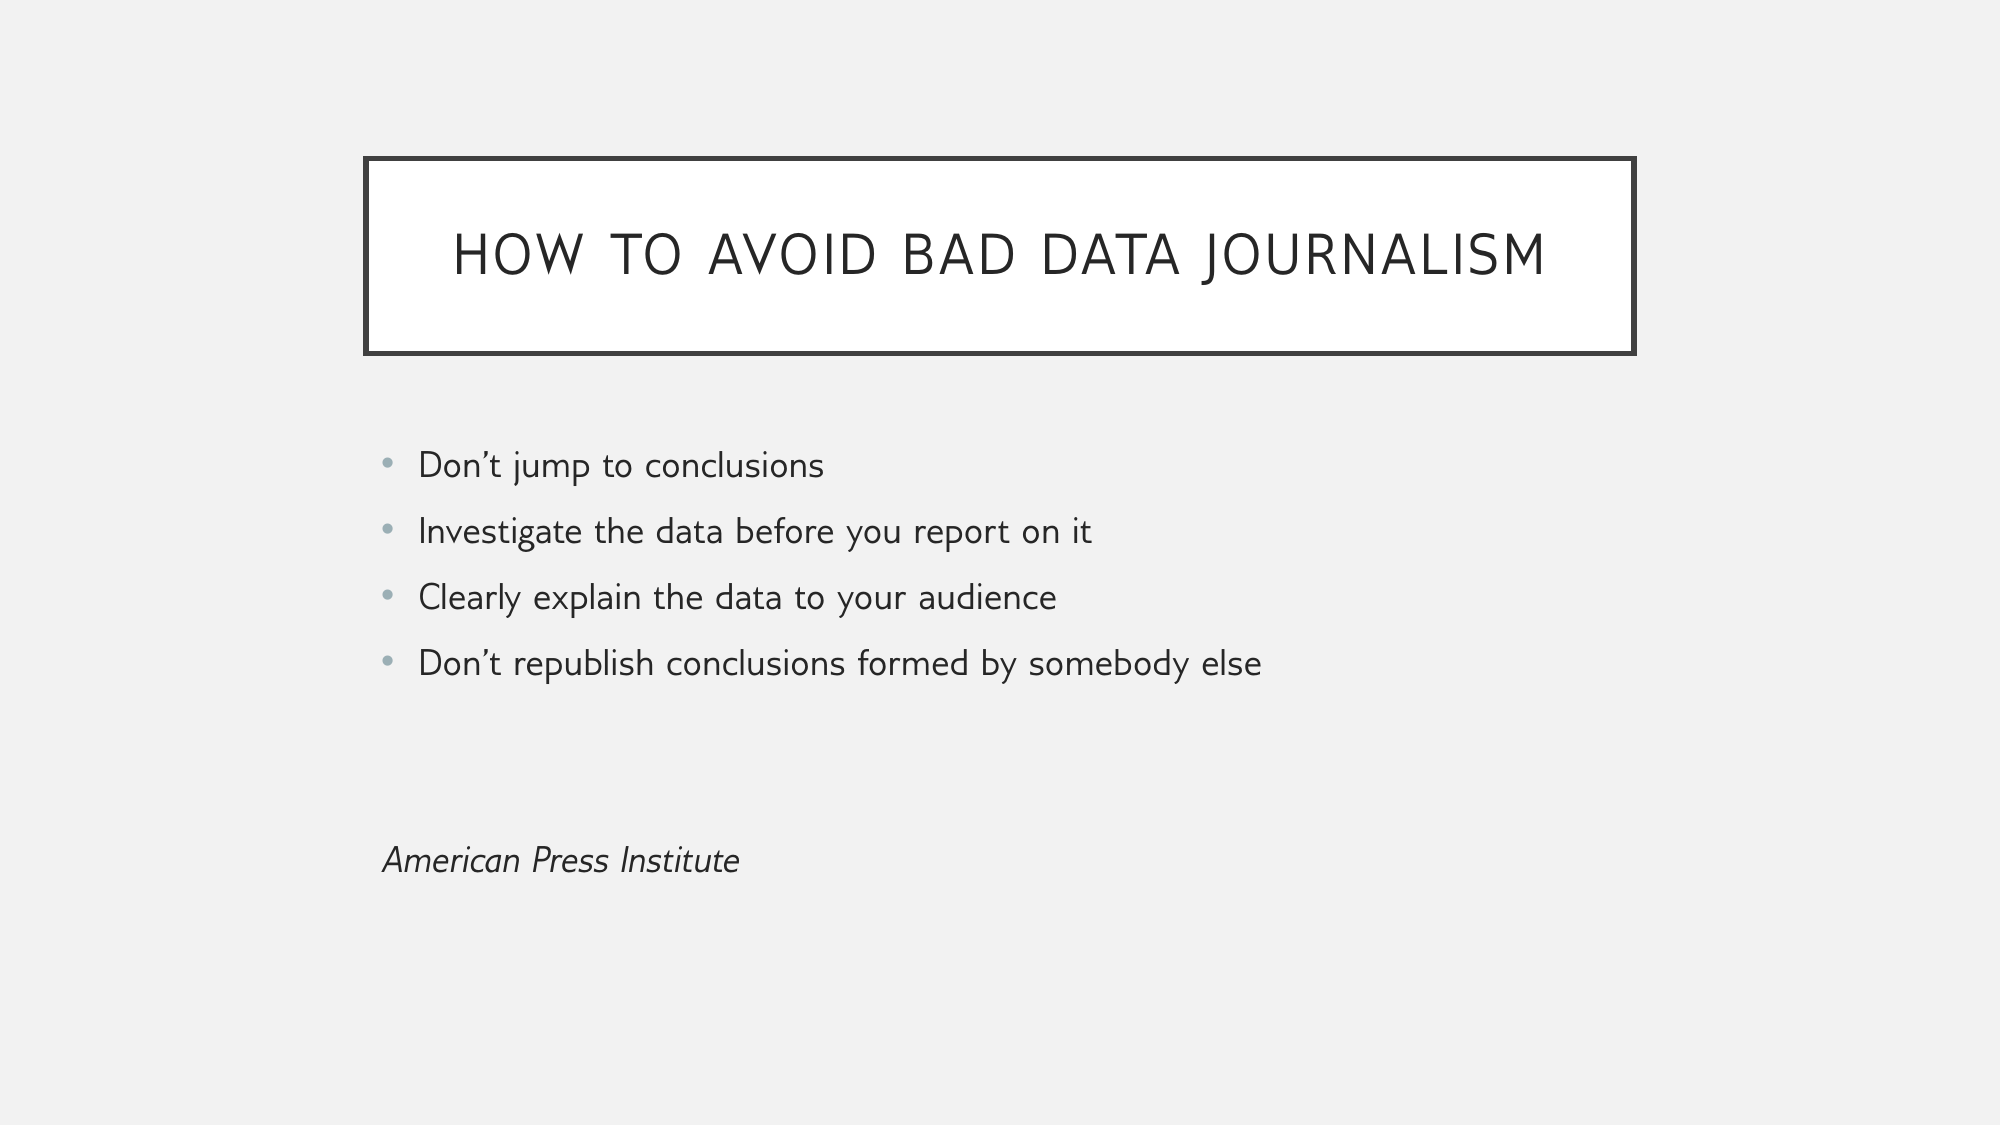

# How to avoid bad data journalism
Don’t jump to conclusions
Investigate the data before you report on it
Clearly explain the data to your audience
Don’t republish conclusions formed by somebody else

American Press Institute